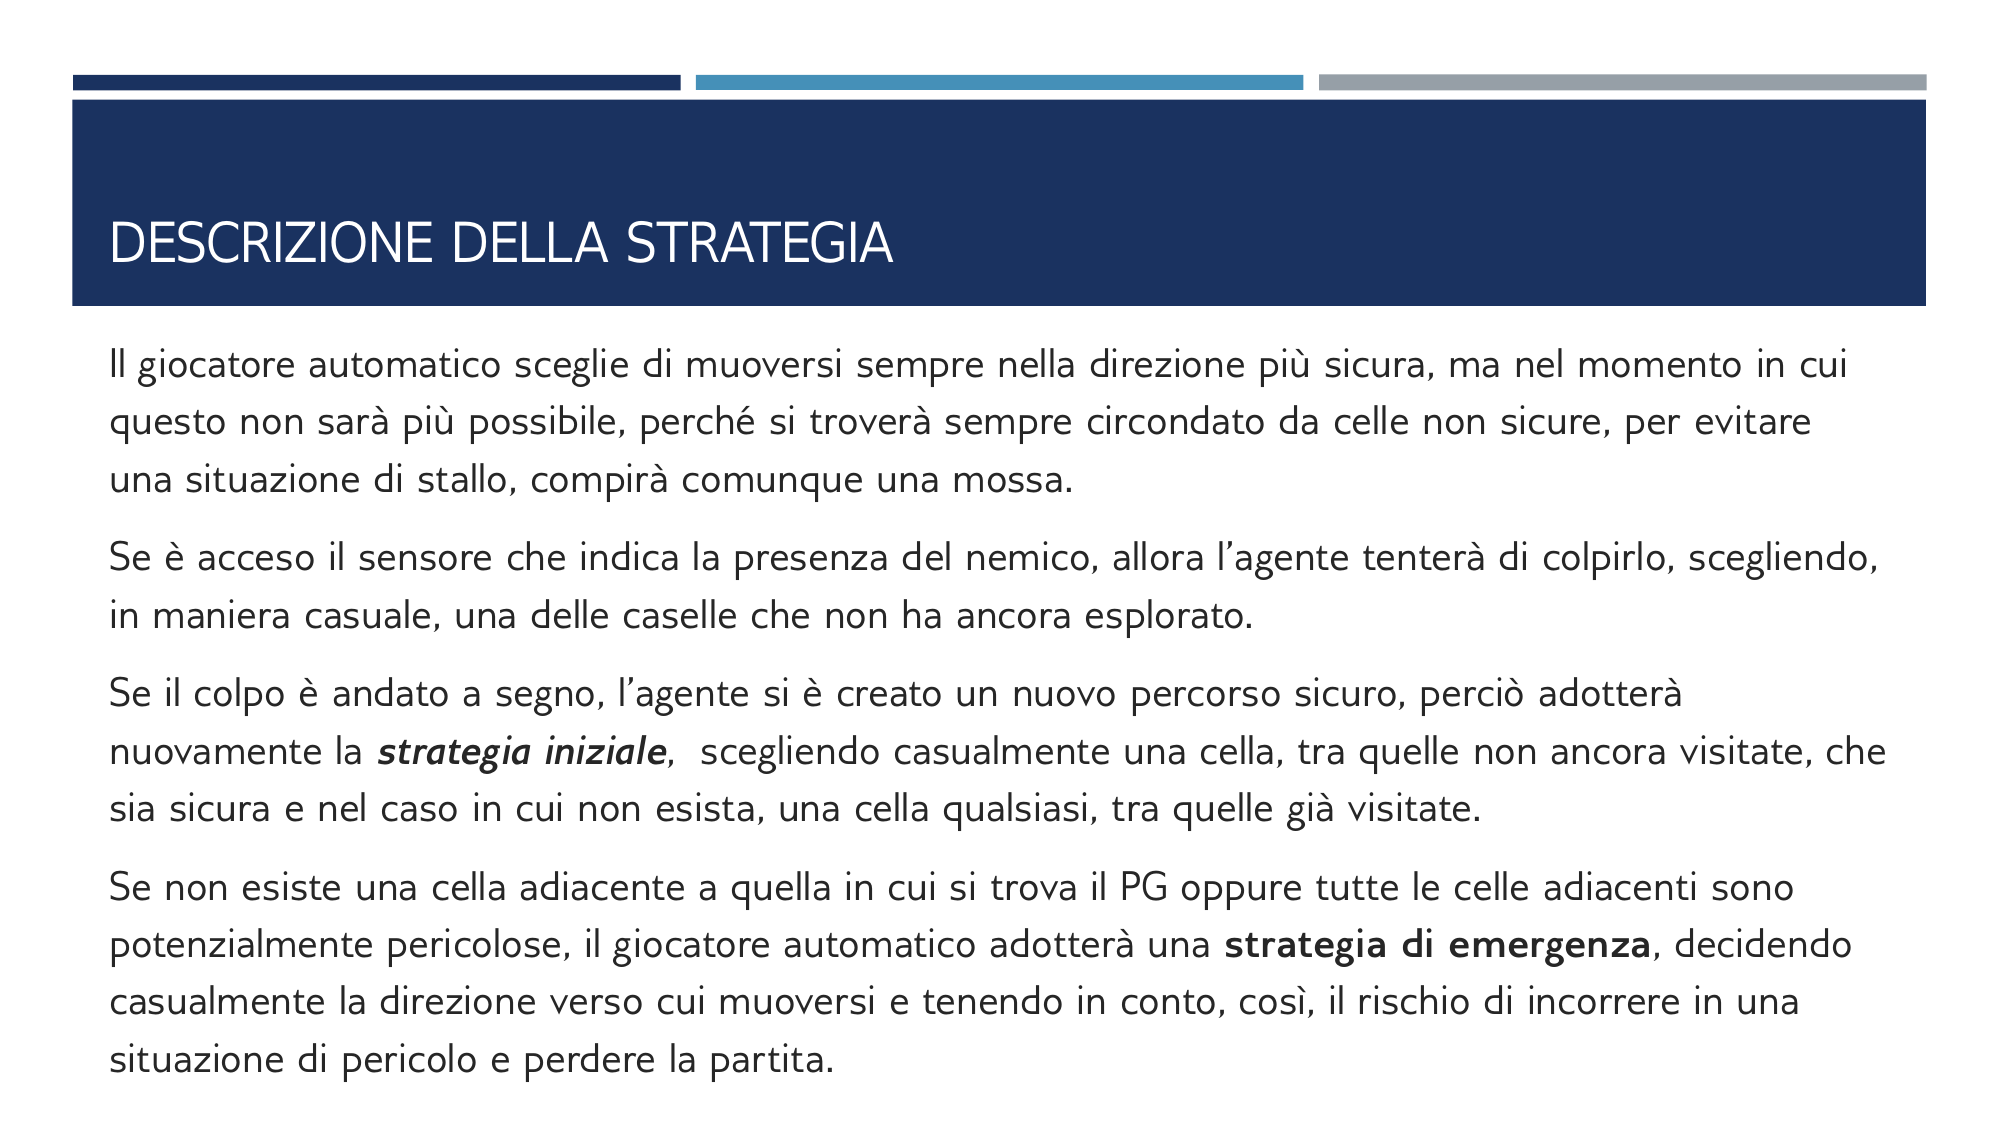

# descrizione della strategia
Il giocatore automatico sceglie di muoversi sempre nella direzione più sicura, ma nel momento in cui questo non sarà più possibile, perché si troverà sempre circondato da celle non sicure, per evitare una situazione di stallo, compirà comunque una mossa.
Se è acceso il sensore che indica la presenza del nemico, allora l’agente tenterà di colpirlo, scegliendo, in maniera casuale, una delle caselle che non ha ancora esplorato.
Se il colpo è andato a segno, l’agente si è creato un nuovo percorso sicuro, perciò adotterà nuovamente la strategia iniziale,  scegliendo casualmente una cella, tra quelle non ancora visitate, che sia sicura e nel caso in cui non esista, una cella qualsiasi, tra quelle già visitate.
Se non esiste una cella adiacente a quella in cui si trova il PG oppure tutte le celle adiacenti sono potenzialmente pericolose, il giocatore automatico adotterà una strategia di emergenza, decidendo casualmente la direzione verso cui muoversi e tenendo in conto, così, il rischio di incorrere in una situazione di pericolo e perdere la partita.